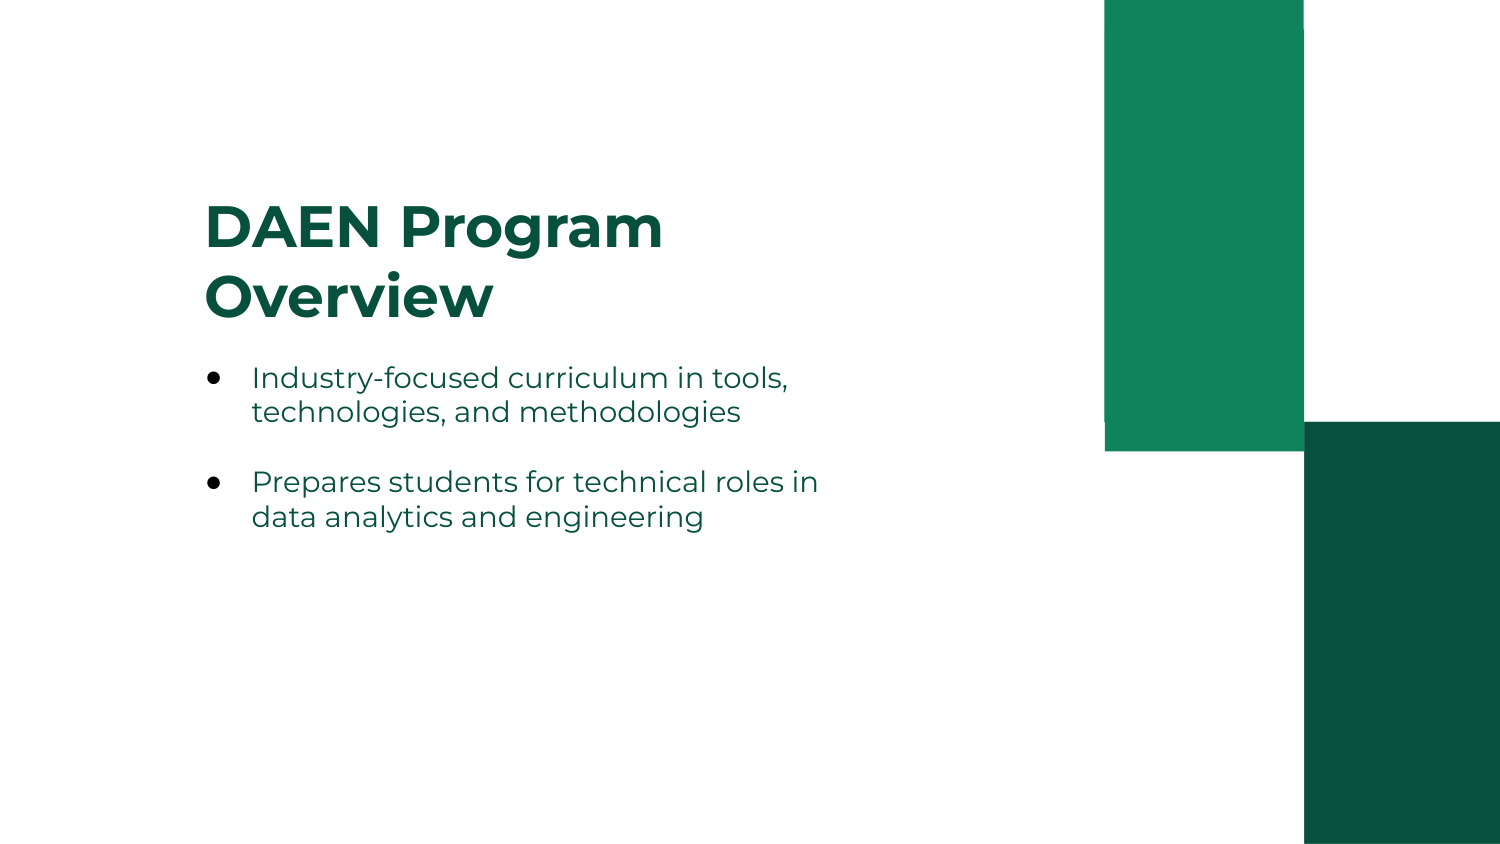

# DAEN Program Overview
Industry-focused curriculum in tools, technologies, and methodologies

Prepares students for technical roles in data analytics and engineering